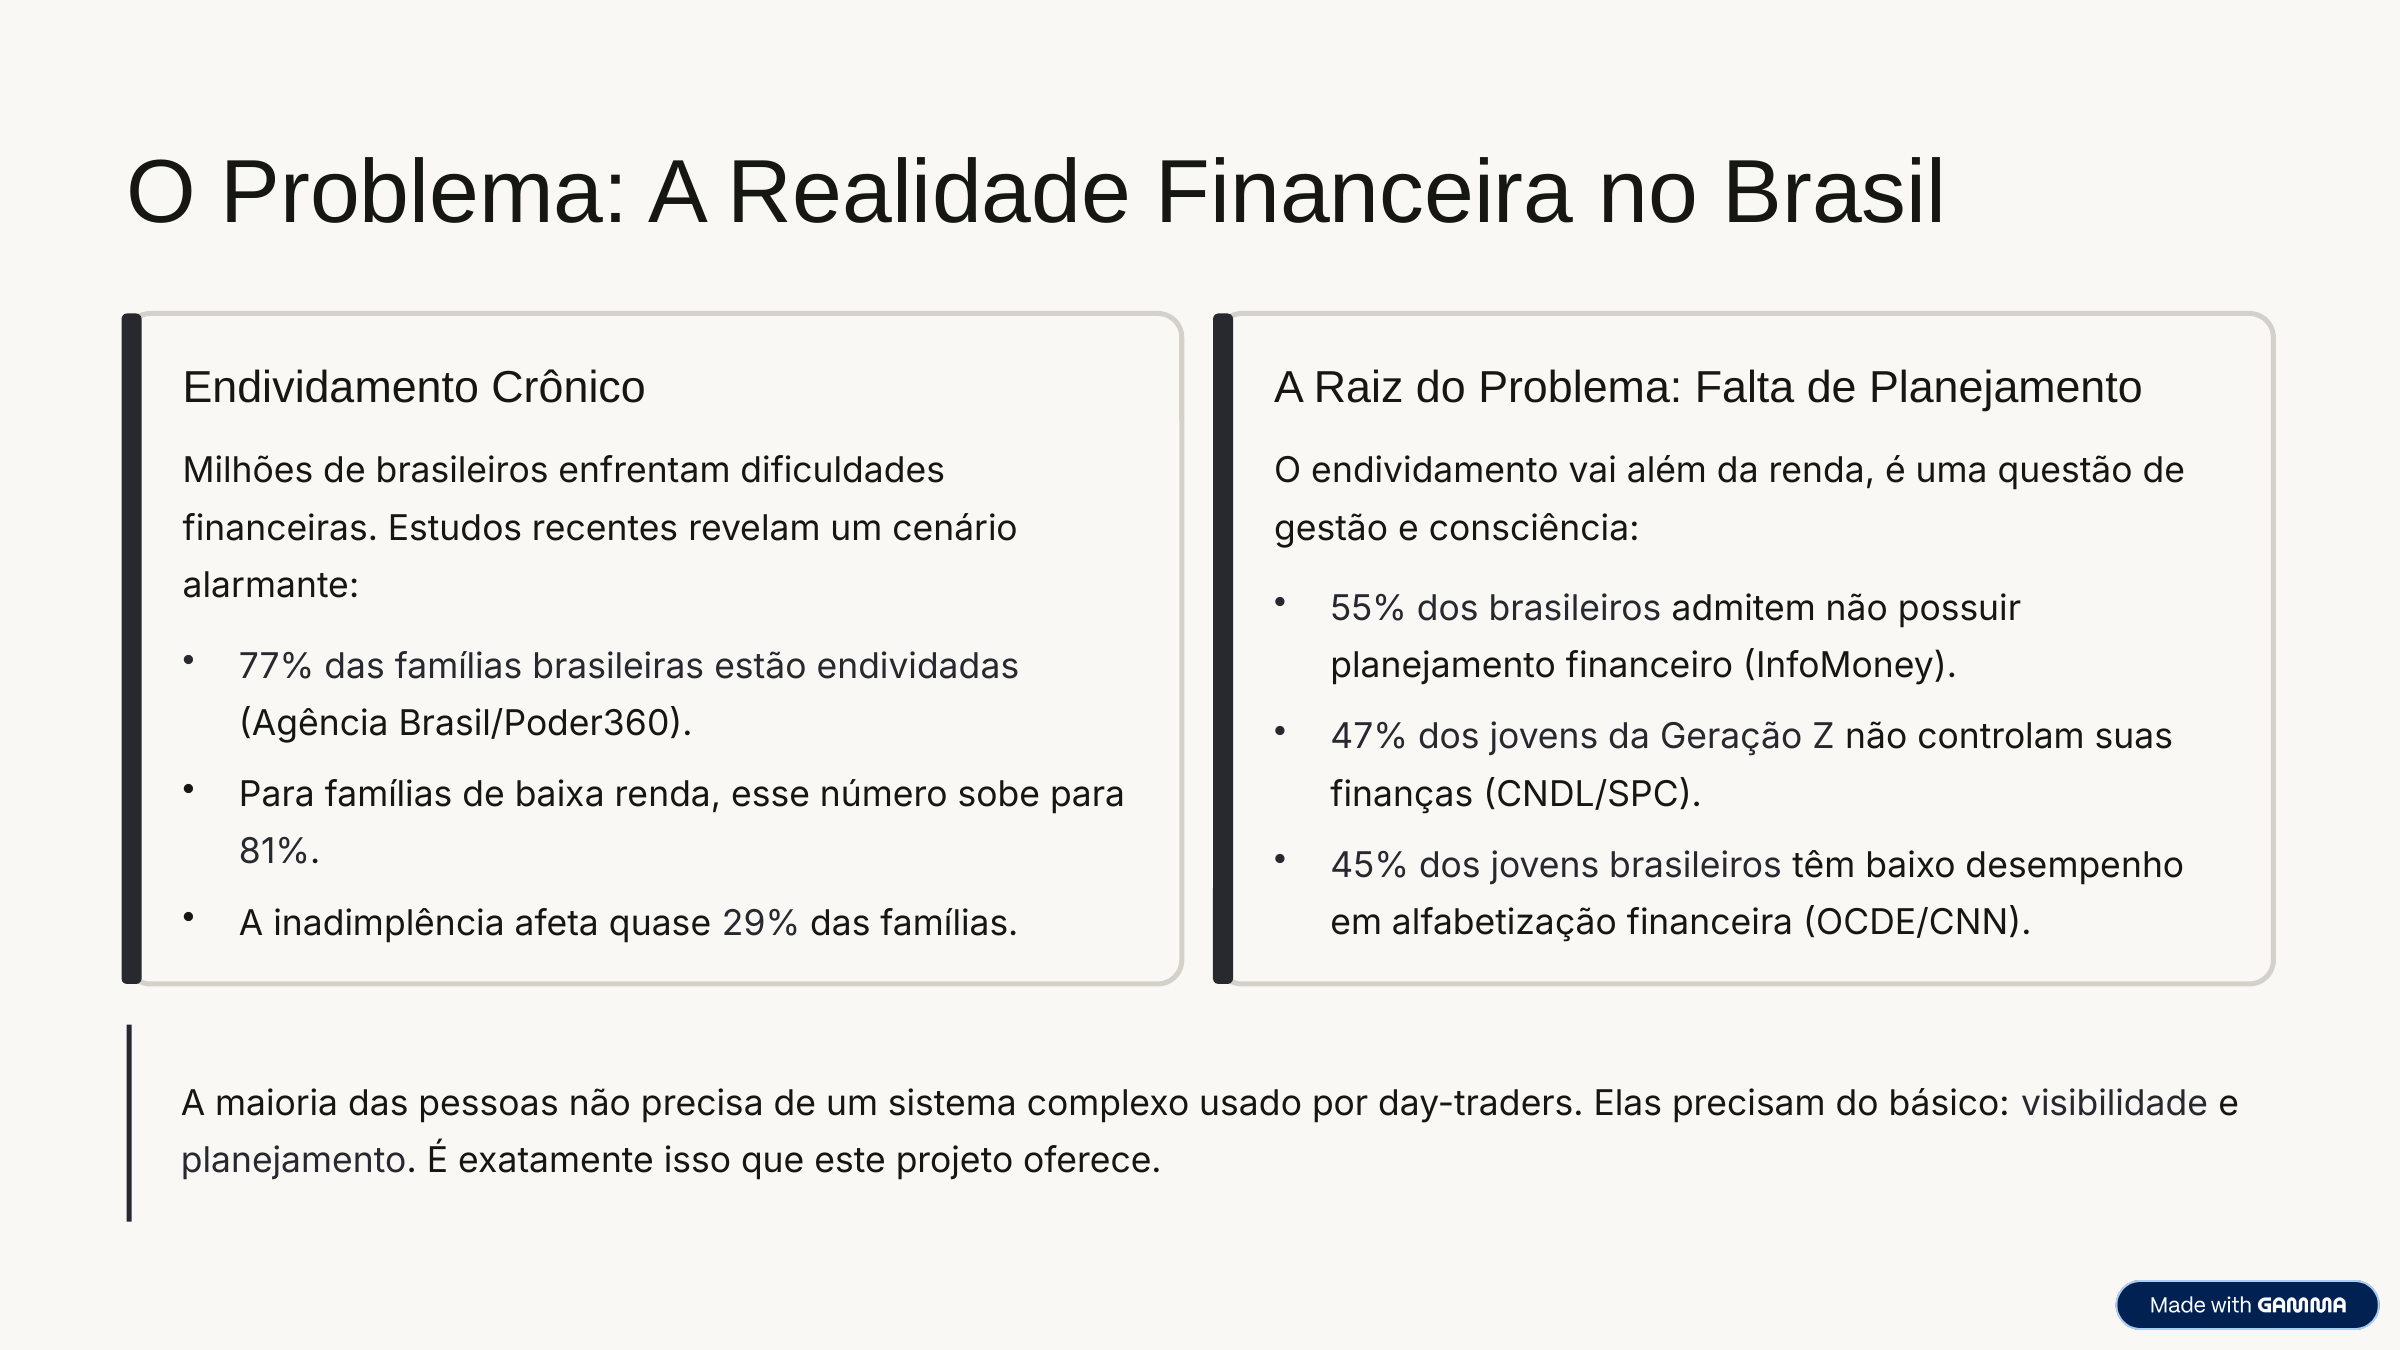

O Problema: A Realidade Financeira no Brasil

Endividamento Crônico
A Raiz do Problema: Falta de Planejamento
Milhões de brasileiros enfrentam dificuldades financeiras. Estudos recentes revelam um cenário alarmante:
O endividamento vai além da renda, é uma questão de gestão e consciência:
55% dos brasileiros admitem não possuir planejamento financeiro (InfoMoney).
77% das famílias brasileiras estão endividadas (Agência Brasil/Poder360).
47% dos jovens da Geração Z não controlam suas finanças (CNDL/SPC).
Para famílias de baixa renda, esse número sobe para 81%.
45% dos jovens brasileiros têm baixo desempenho em alfabetização financeira (OCDE/CNN).
A inadimplência afeta quase 29% das famílias.

A maioria das pessoas não precisa de um sistema complexo usado por day-traders. Elas precisam do básico: visibilidade e planejamento. É exatamente isso que este projeto oferece.